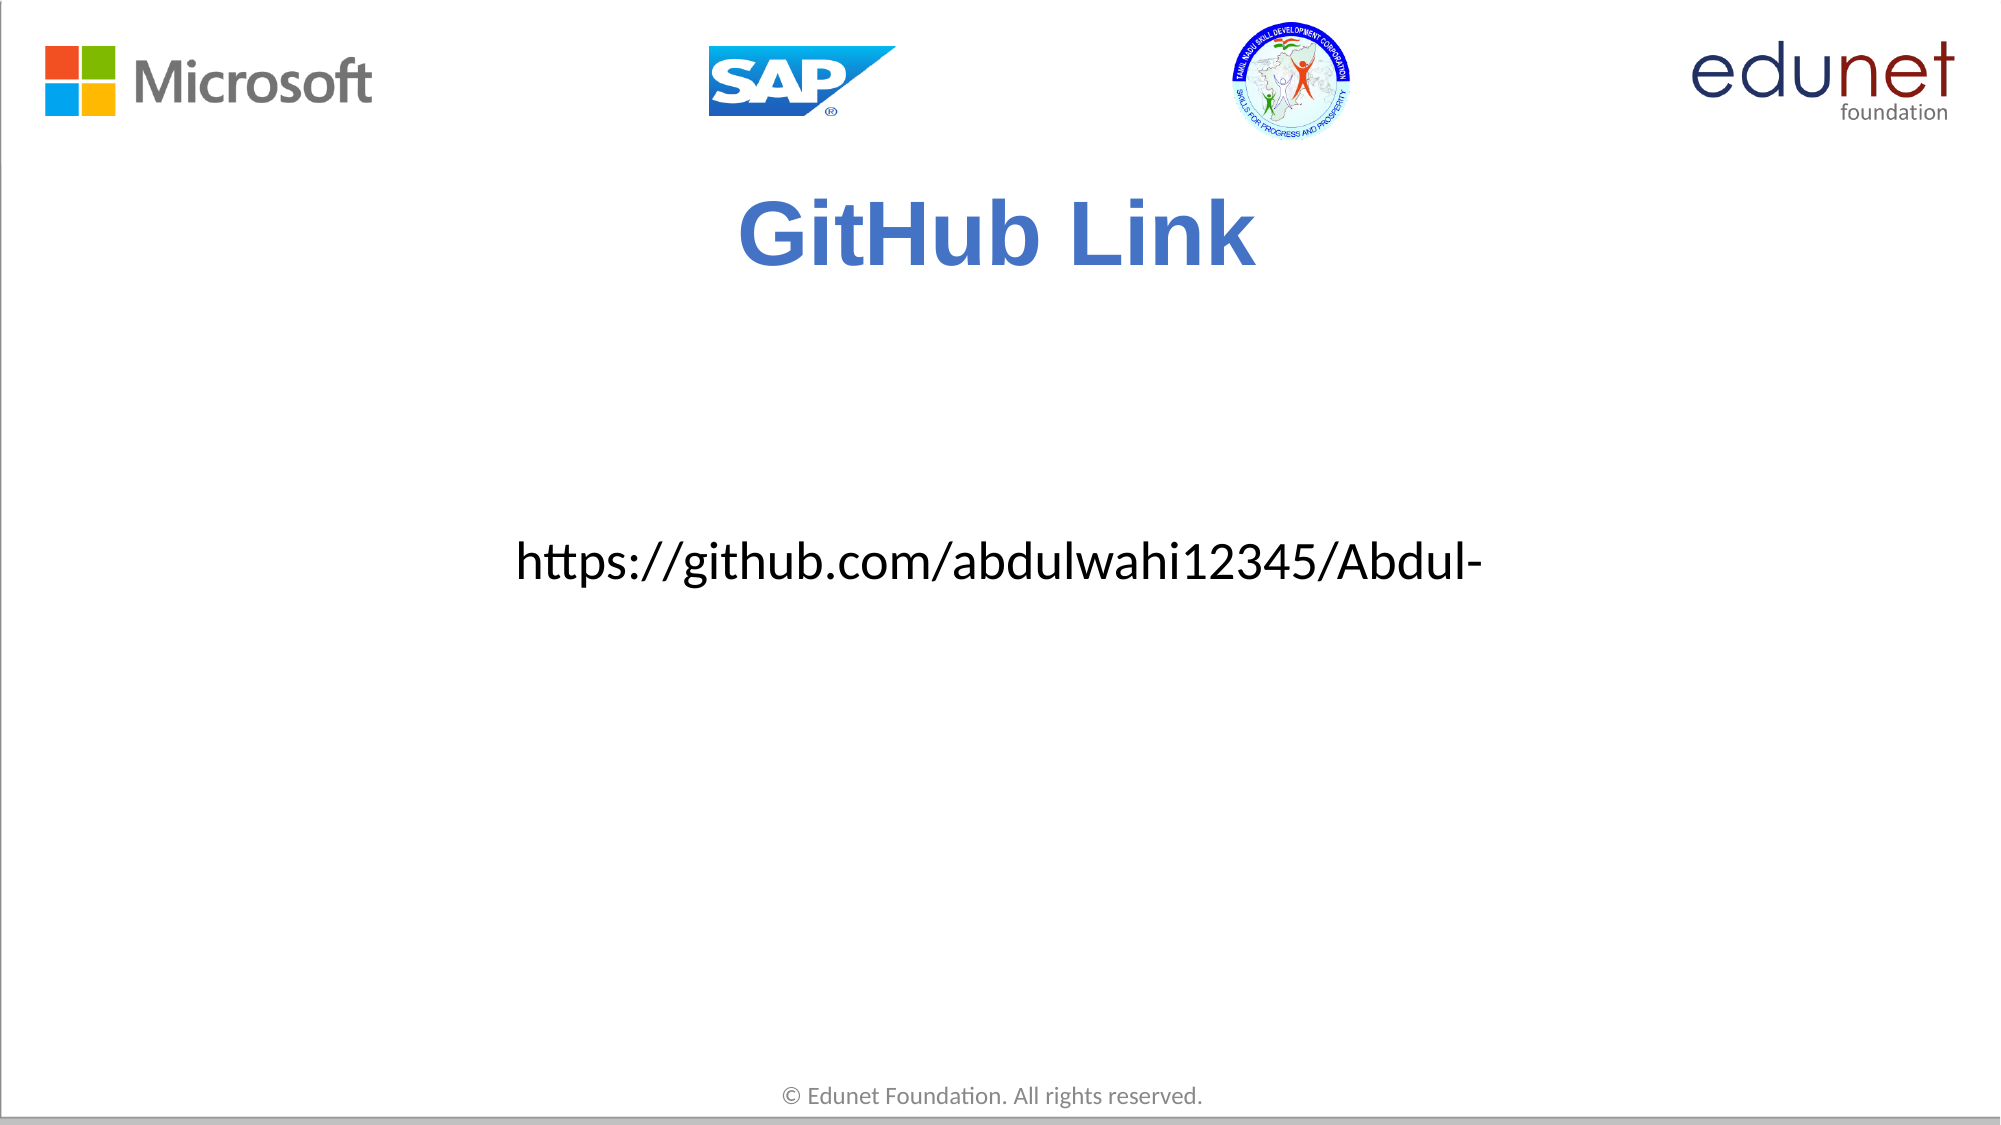

# GitHub Link
https://github.com/abdulwahi12345/Abdul-
© Edunet Foundation. All rights reserved.